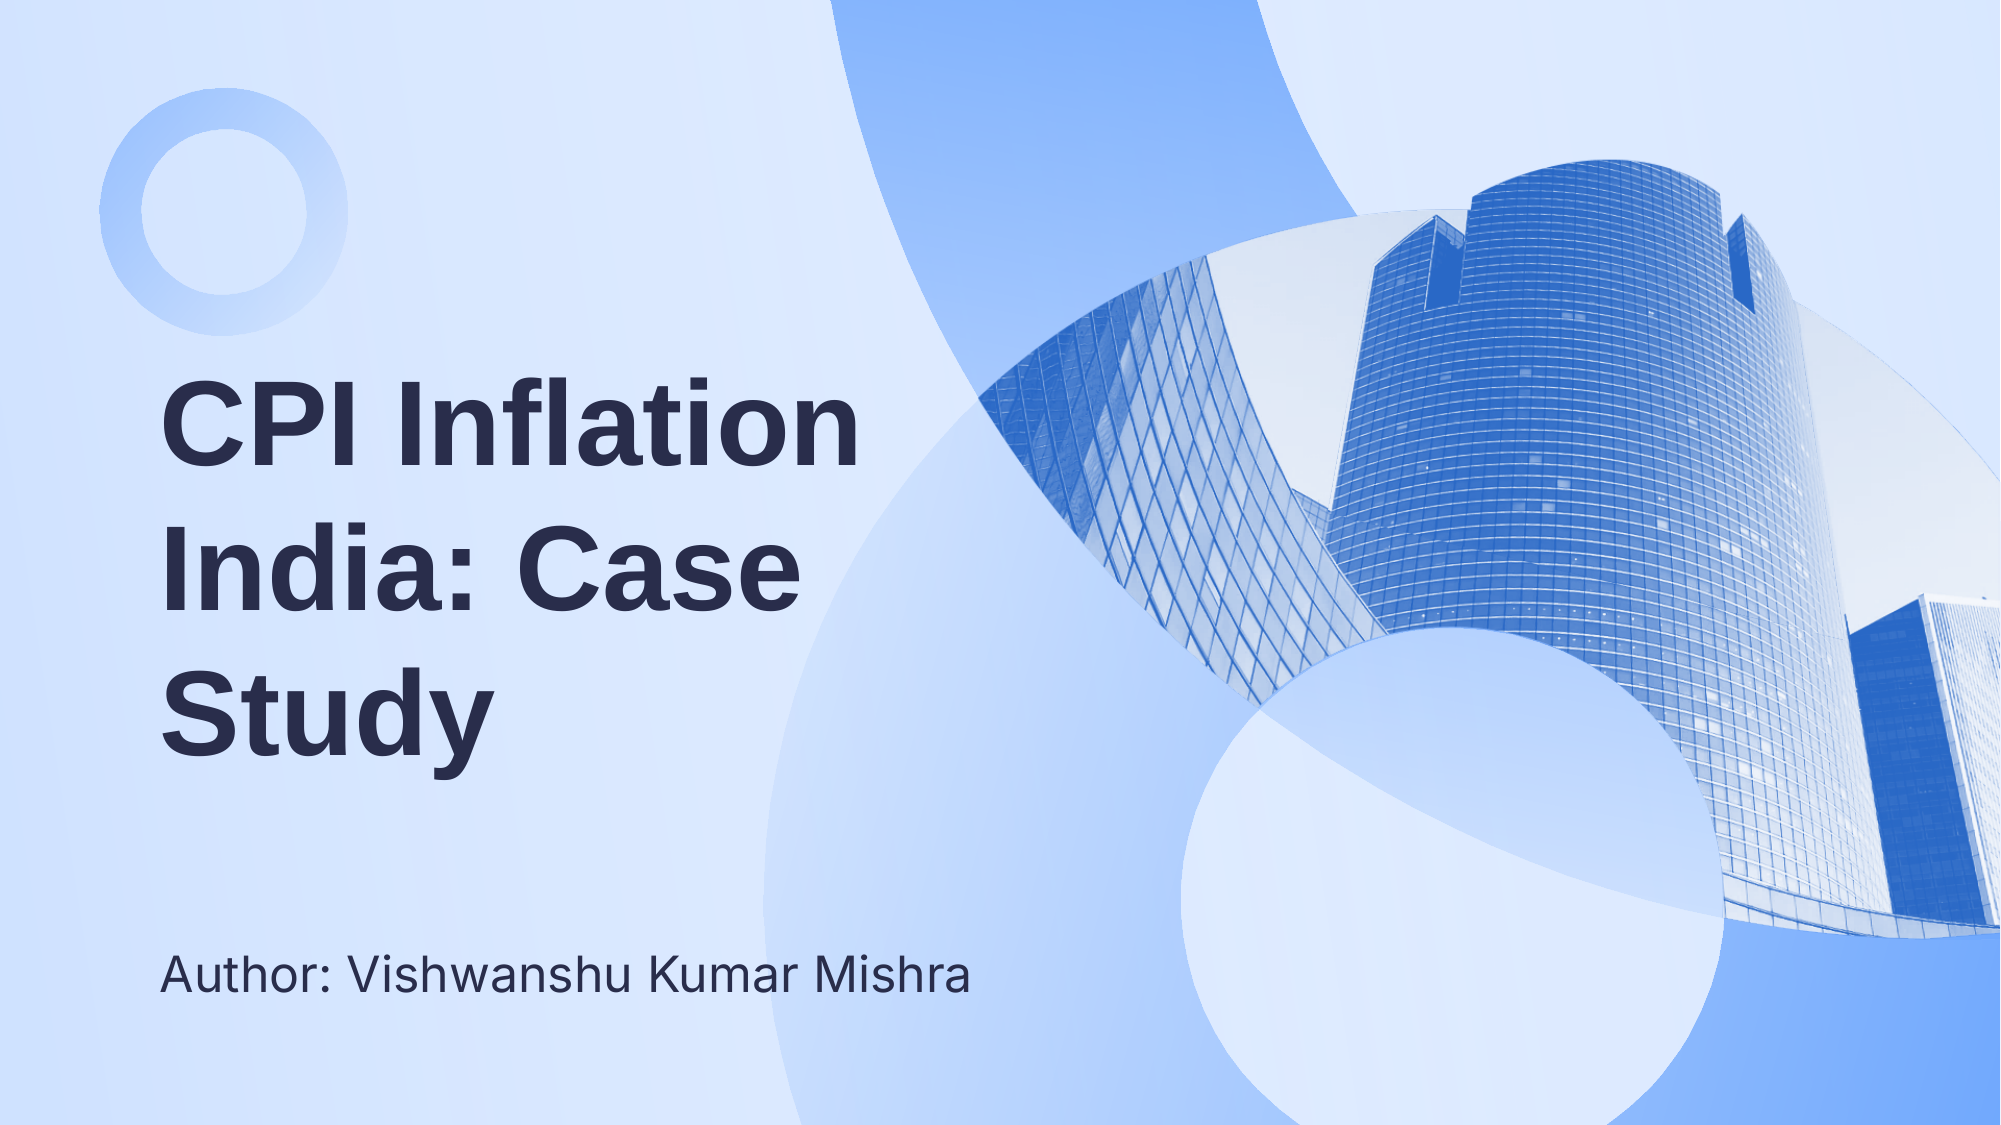

# CPI Inflation India: Case Study
Author: Vishwanshu Kumar Mishra
1